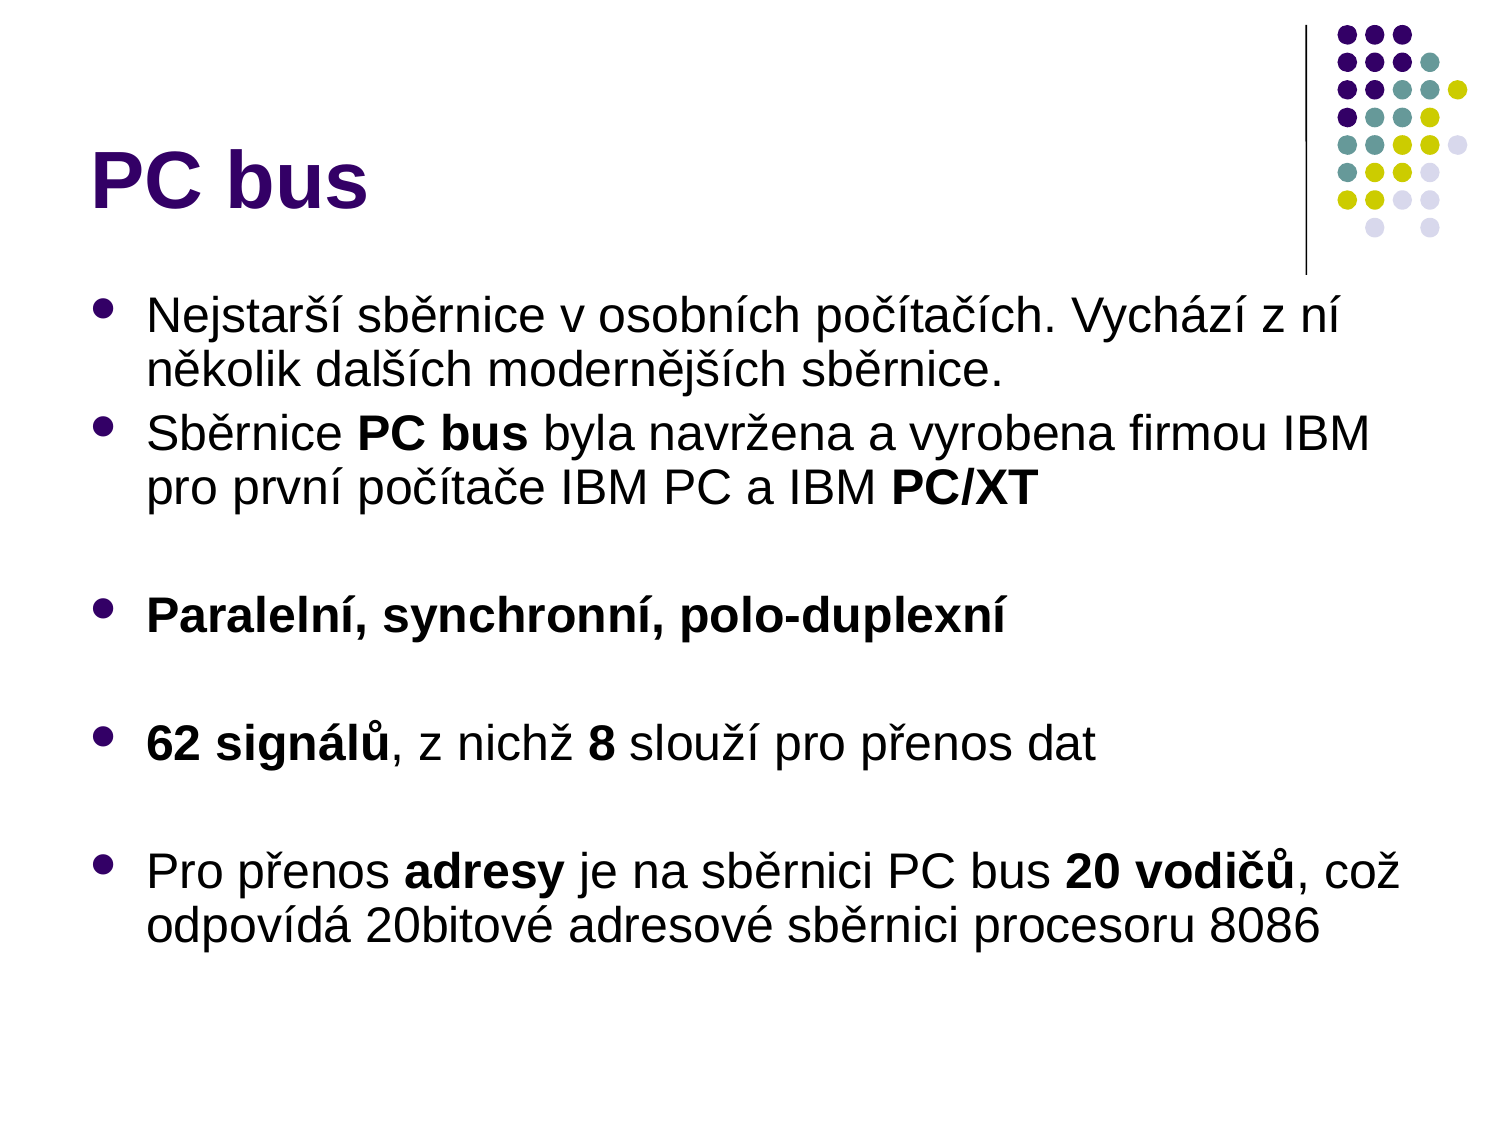

# PC bus
Nejstarší sběrnice v osobních počítačích. Vychází z ní několik dalších modernějších sběrnice.
Sběrnice PC bus byla navržena a vyrobena firmou IBM pro první počítače IBM PC a IBM PC/XT

Paralelní, synchronní, polo-duplexní

62 signálů, z nichž 8 slouží pro přenos dat

Pro přenos adresy je na sběrnici PC bus 20 vodičů, což odpovídá 20bitové adresové sběrnici procesoru 8086